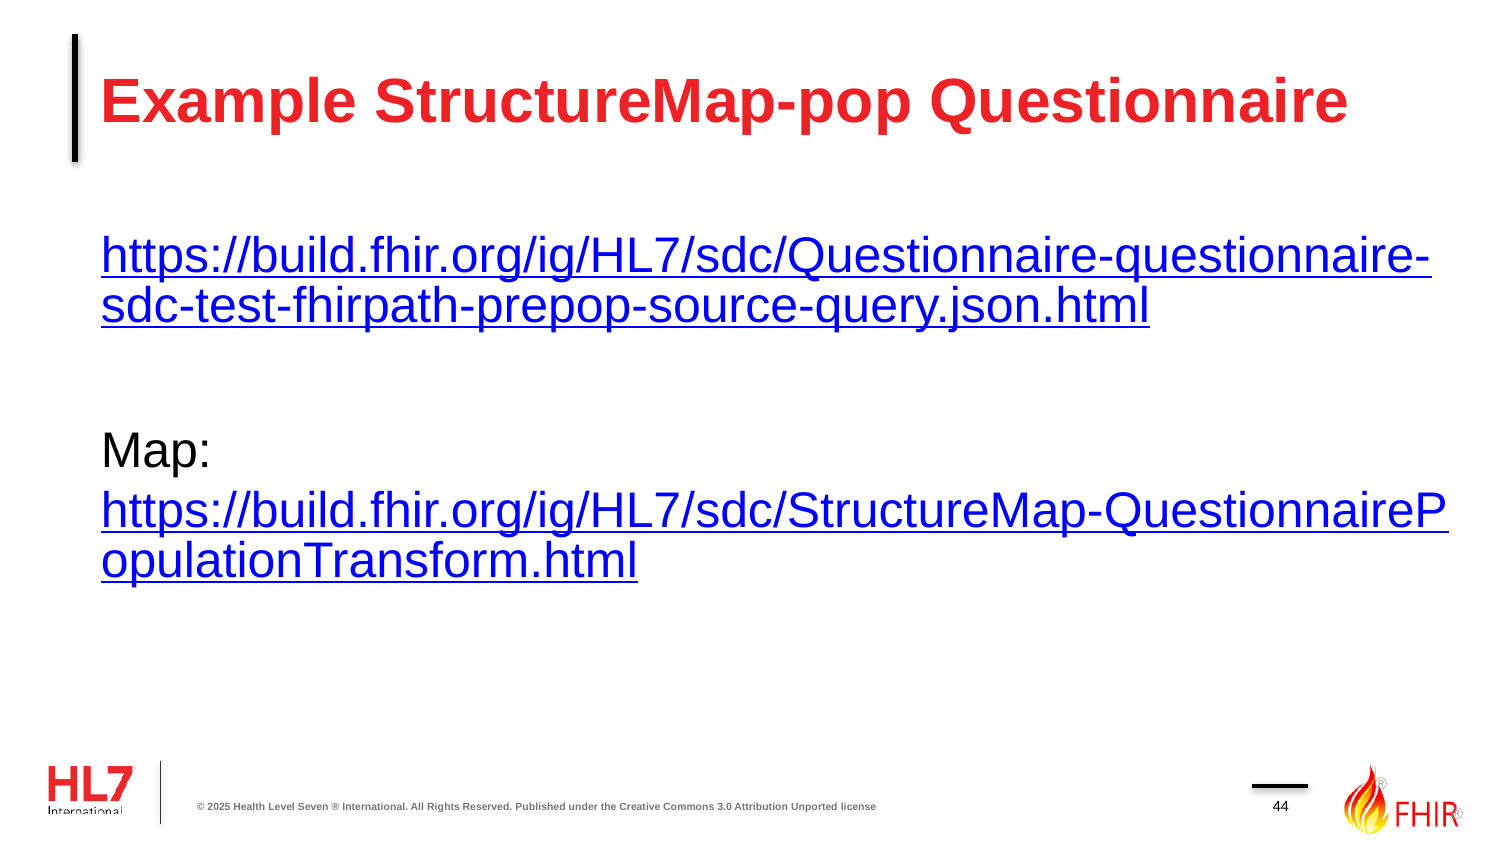

# Example StructureMap-pop Questionnaire
https://build.fhir.org/ig/HL7/sdc/Questionnaire-questionnaire-sdc-test-fhirpath-prepop-source-query.json.html

Map: https://build.fhir.org/ig/HL7/sdc/StructureMap-QuestionnairePopulationTransform.html

44
© 2025 Health Level Seven ® International. All Rights Reserved. Published under the Creative Commons 3.0 Attribution Unported license